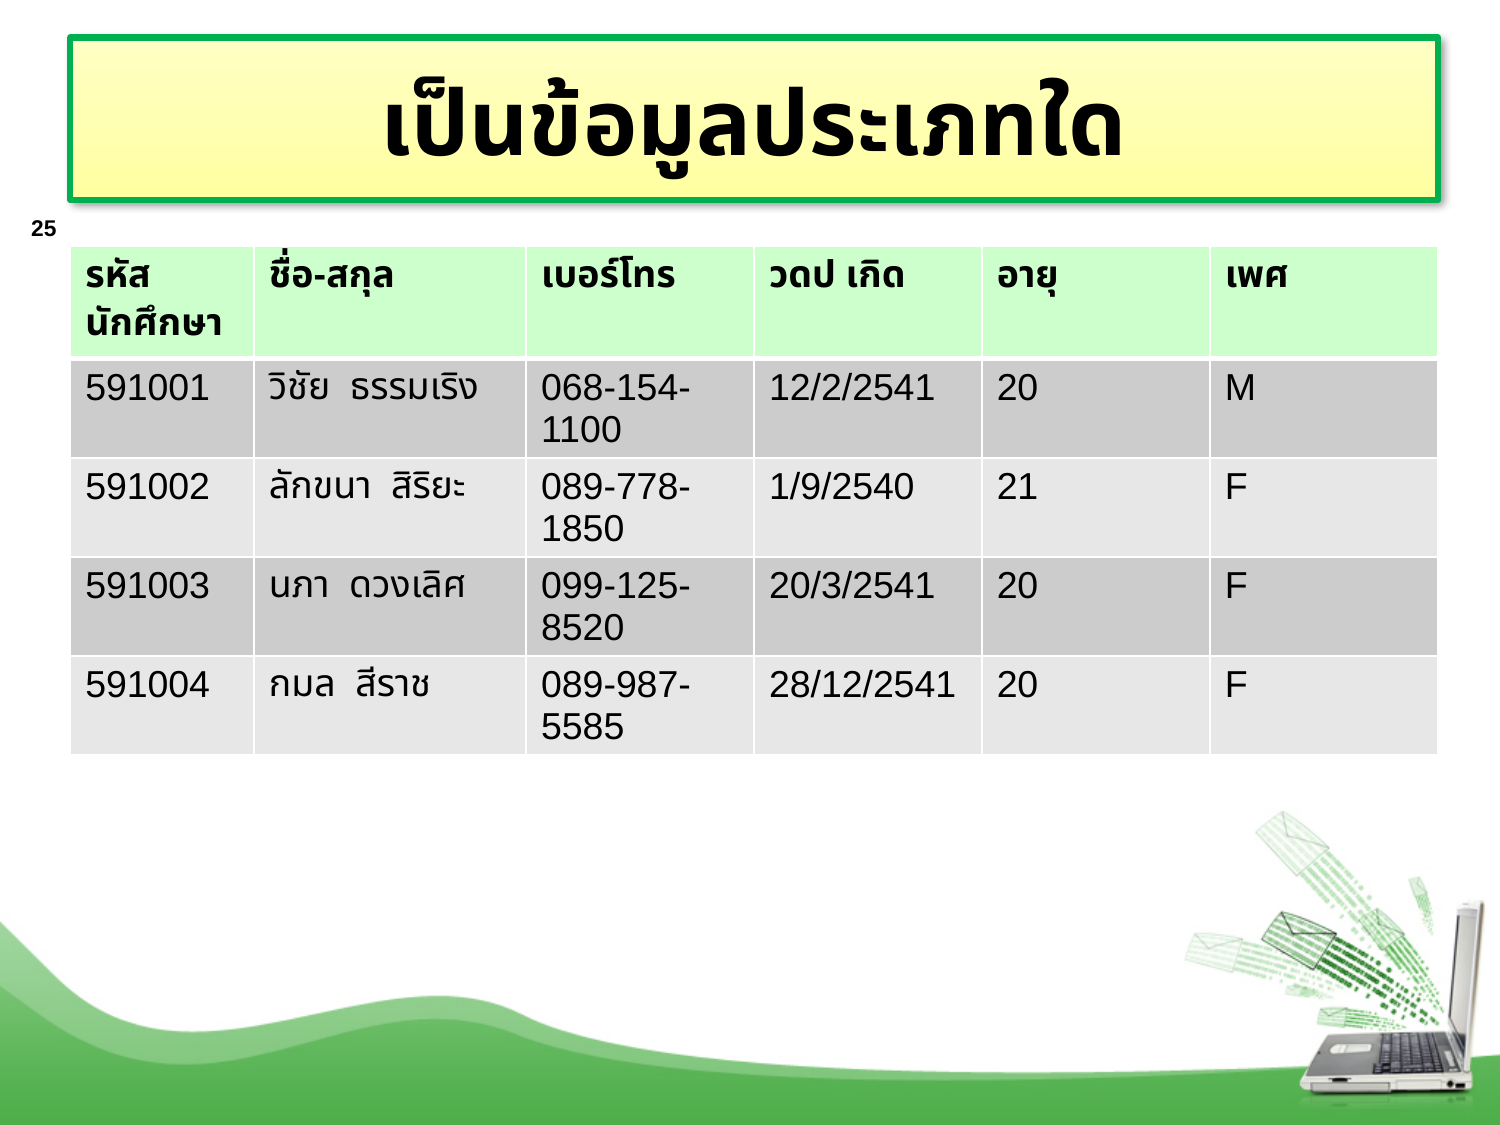

# เป็นข้อมูลประเภทใด
25
| รหัสนักศึกษา | ชื่อ-สกุล | เบอร์โทร | วดป เกิด | อายุ | เพศ |
| --- | --- | --- | --- | --- | --- |
| 591001 | วิชัย ธรรมเริง | 068-154-1100 | 12/2/2541 | 20 | M |
| 591002 | ลักขนา สิริยะ | 089-778-1850 | 1/9/2540 | 21 | F |
| 591003 | นภา ดวงเลิศ | 099-125-8520 | 20/3/2541 | 20 | F |
| 591004 | กมล สีราช | 089-987-5585 | 28/12/2541 | 20 | F |